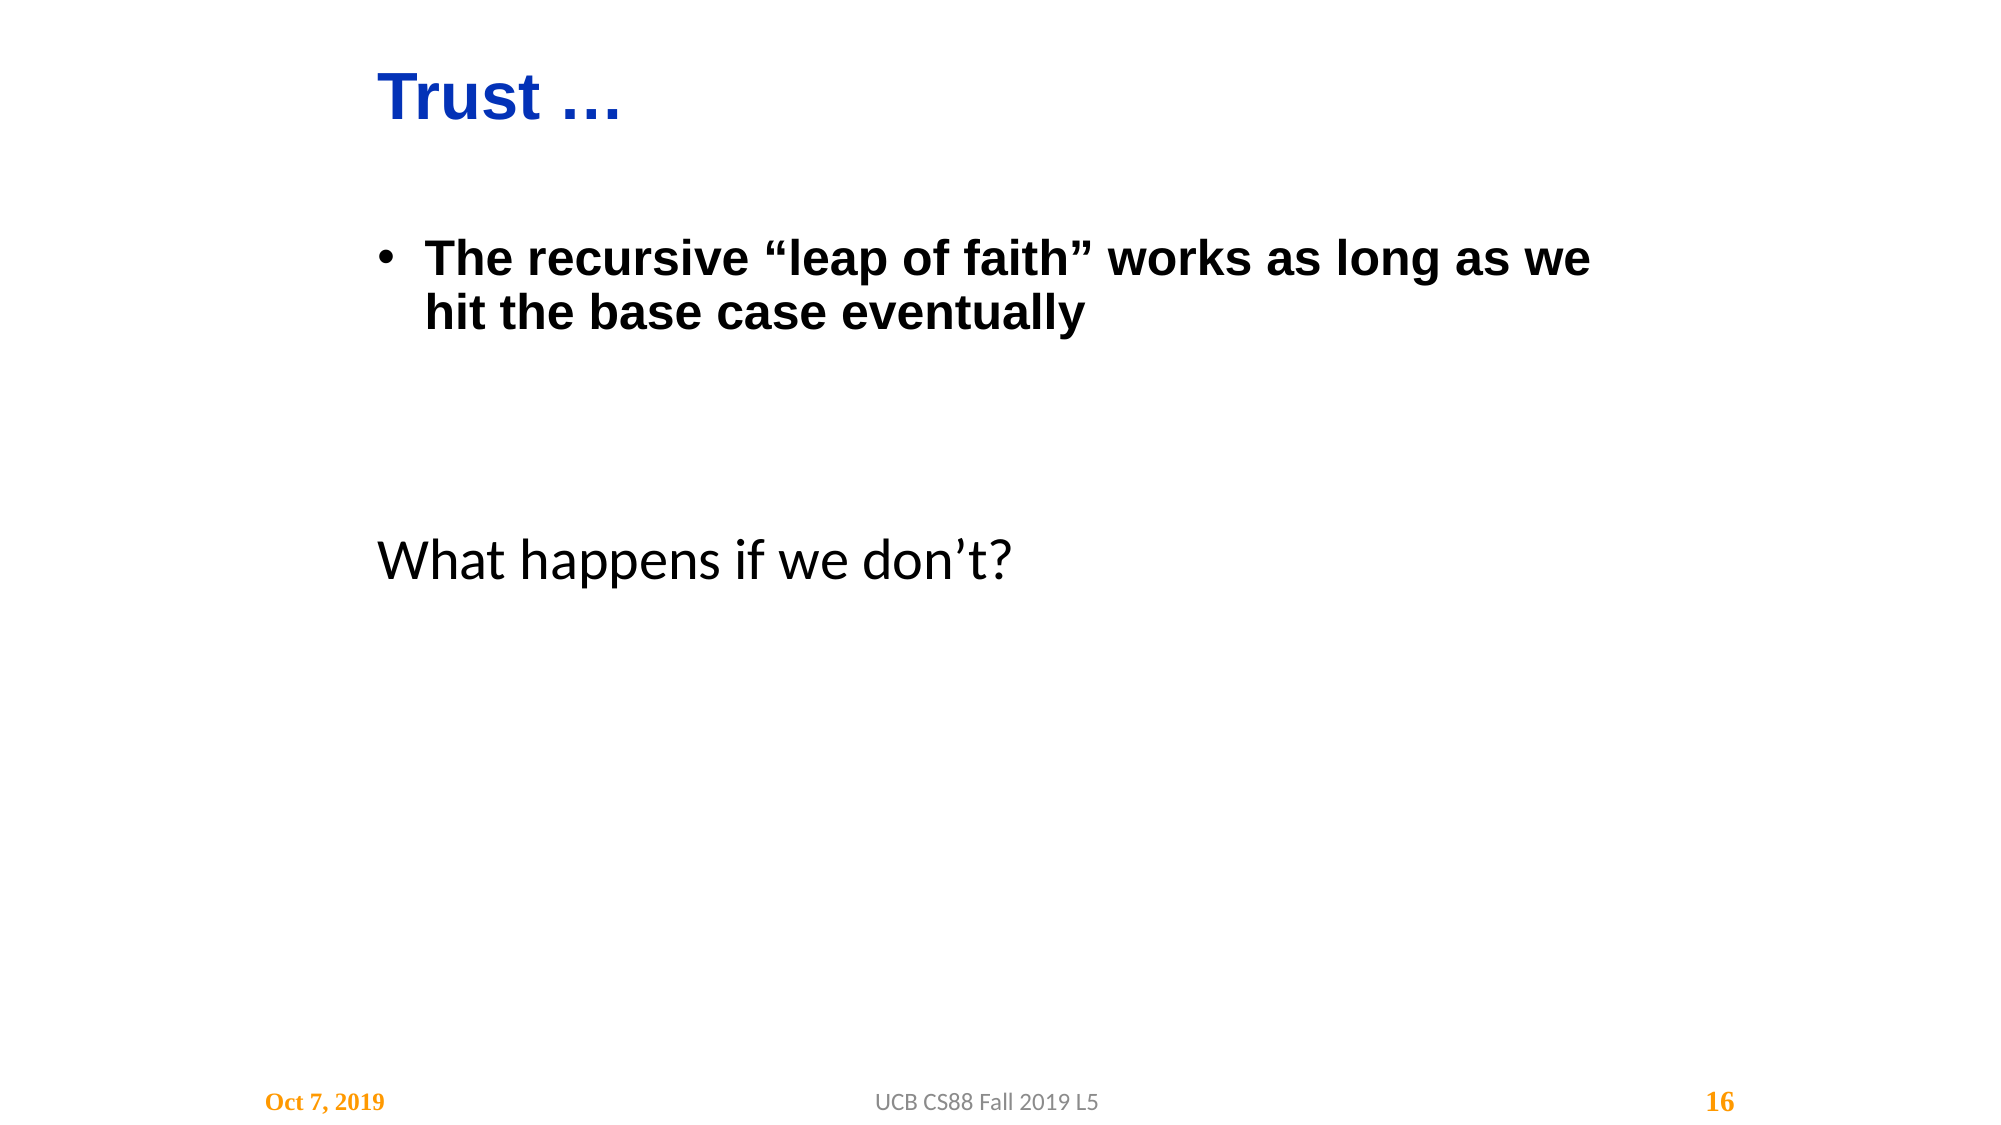

# Trust …
The recursive “leap of faith” works as long as we hit the base case eventually

What happens if we don’t?
Oct 7, 2019
UCB CS88 Fall 2019 L5
16